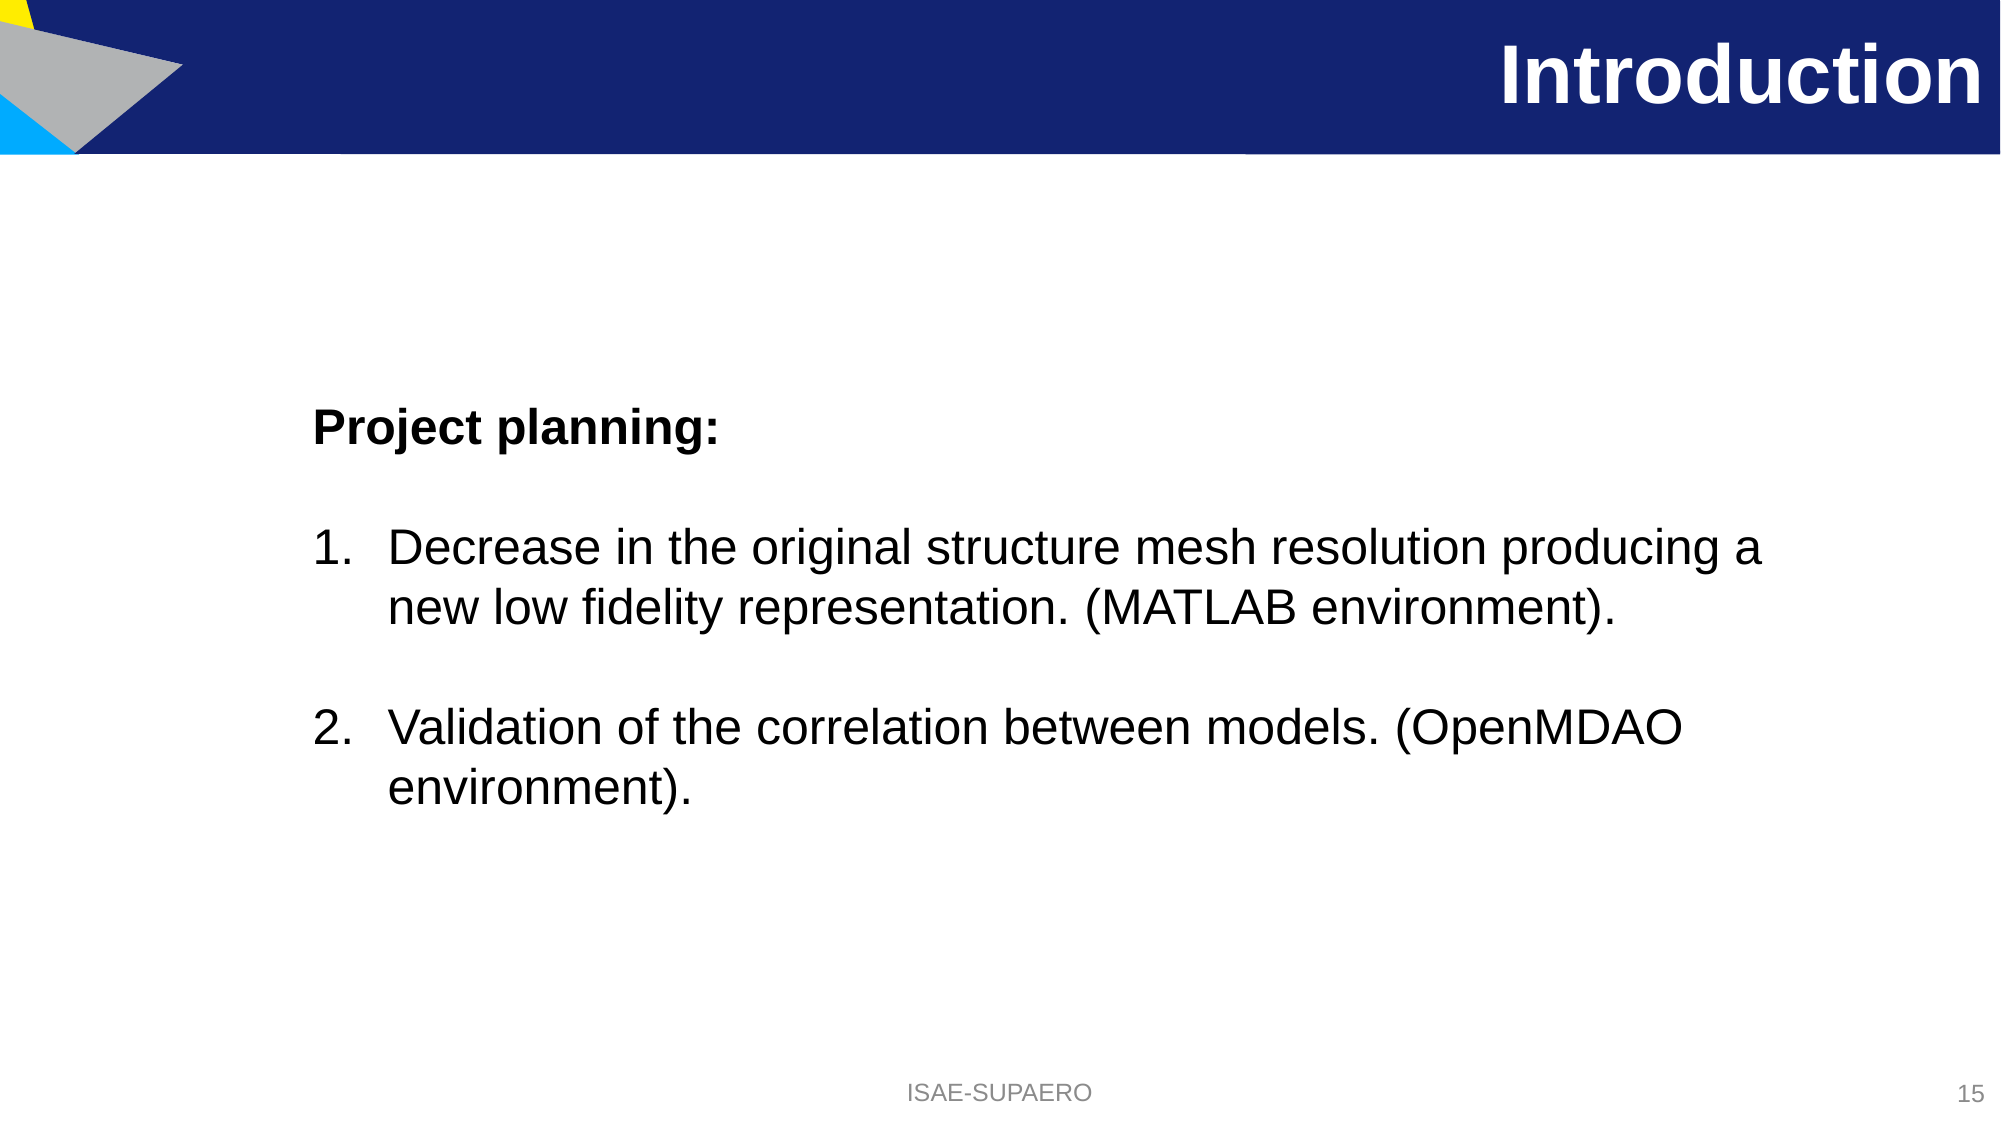

# Introduction
Project planning:

Decrease in the original structure mesh resolution producing a new low fidelity representation. (MATLAB environment).

Validation of the correlation between models. (OpenMDAO environment).

ISAE-SUPAERO
15